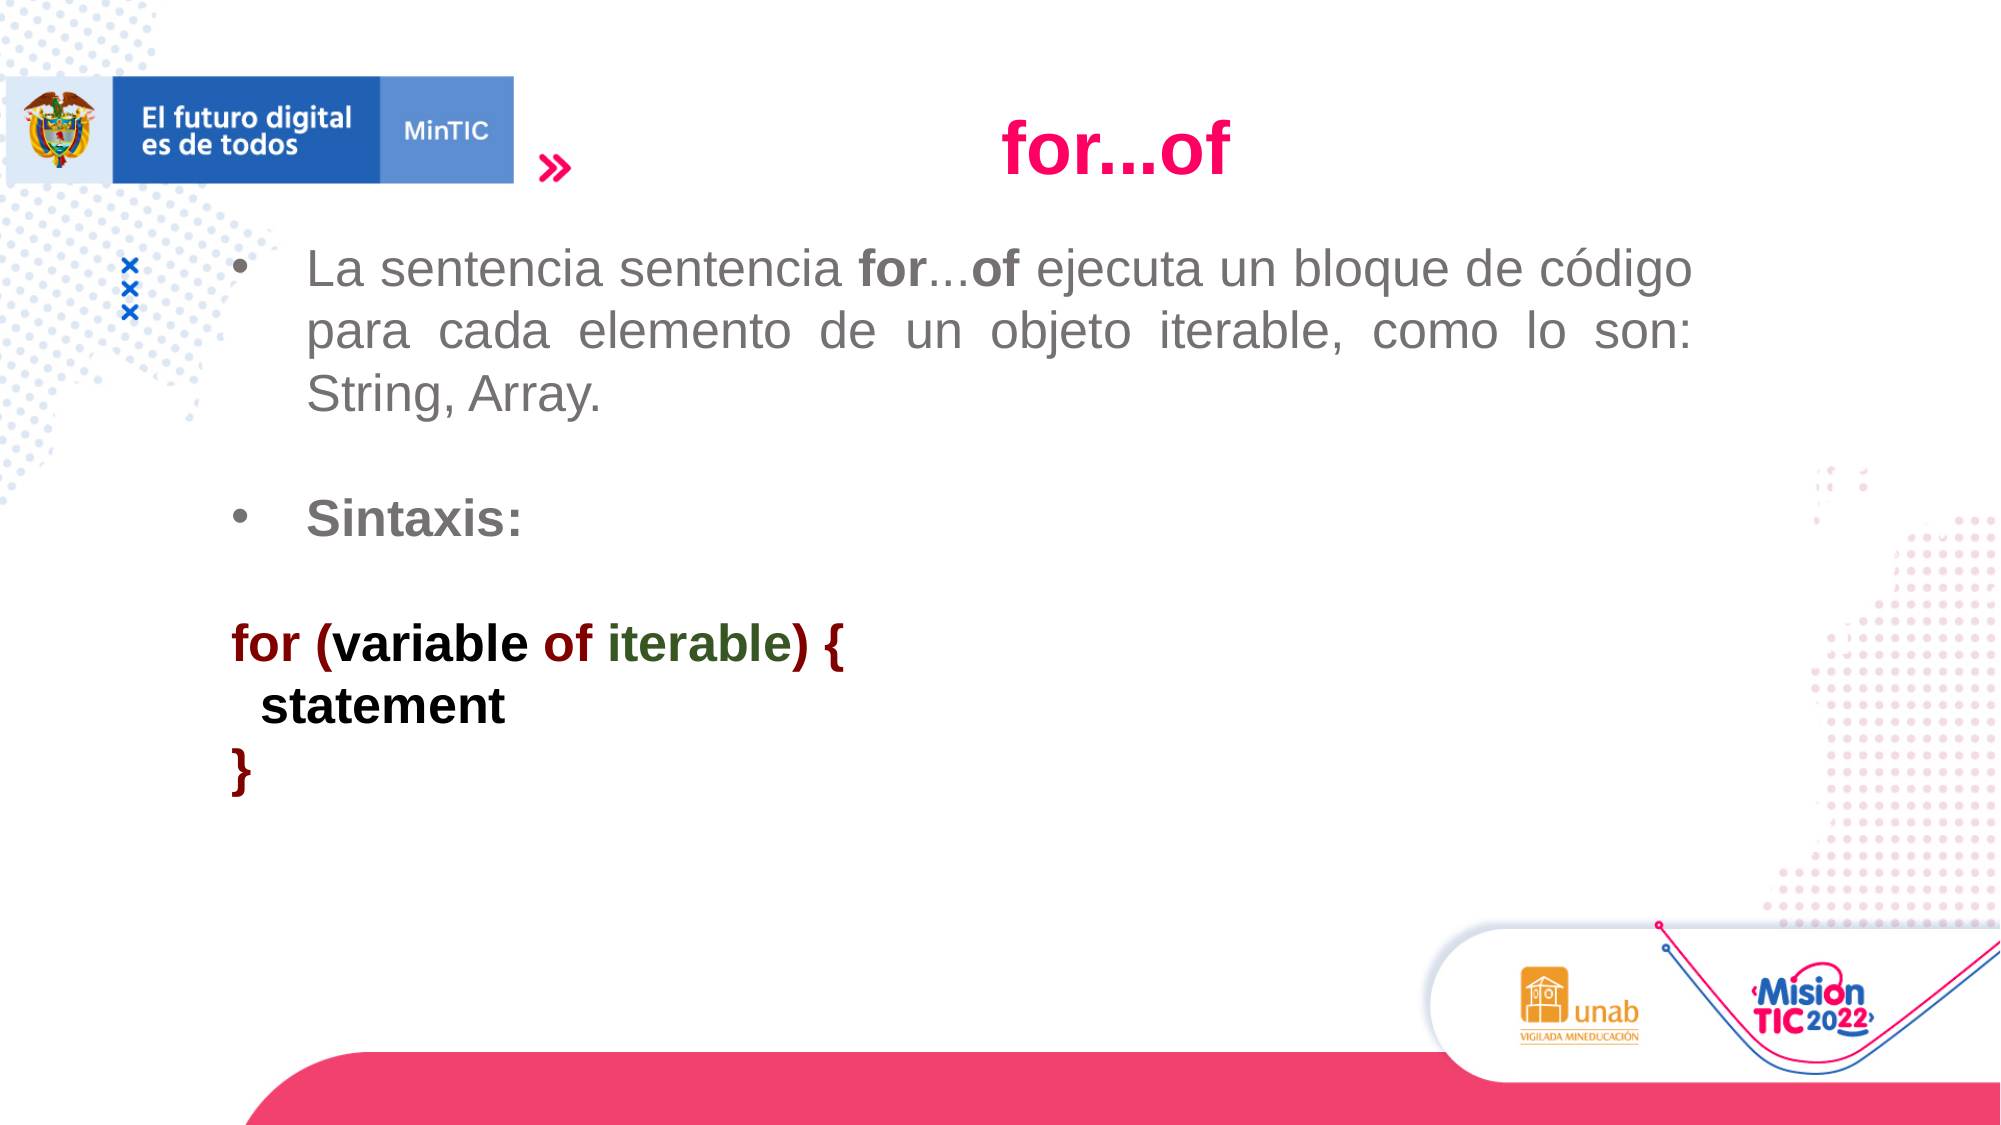

for...of
La sentencia sentencia for...of ejecuta un bloque de código para cada elemento de un objeto iterable, como lo son: String, Array.

Sintaxis:

for (variable of iterable) {
  statement
}